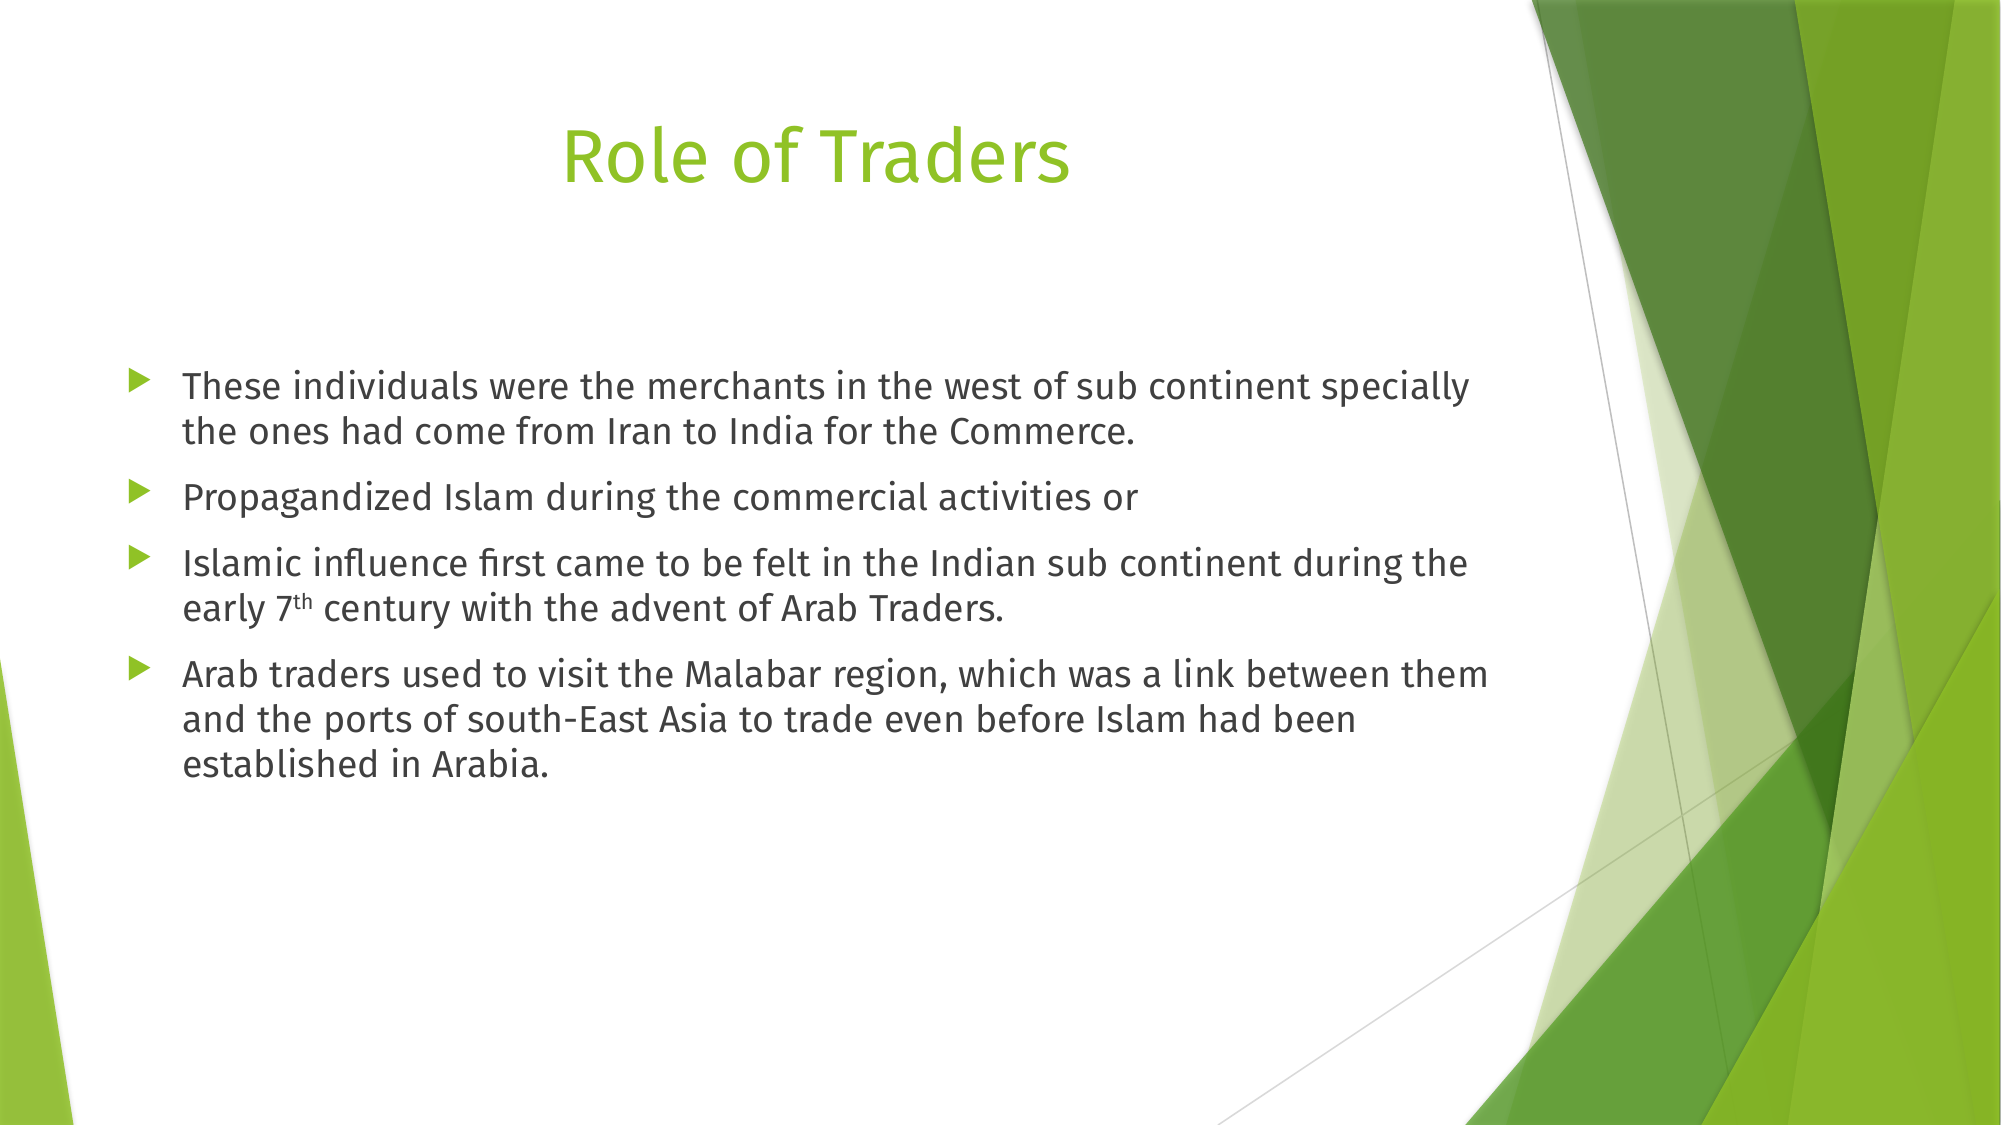

# Role of Traders
These individuals were the merchants in the west of sub continent specially the ones had come from Iran to India for the Commerce.
Propagandized Islam during the commercial activities or
Islamic influence first came to be felt in the Indian sub continent during the early 7th century with the advent of Arab Traders.
Arab traders used to visit the Malabar region, which was a link between them and the ports of south-East Asia to trade even before Islam had been established in Arabia.